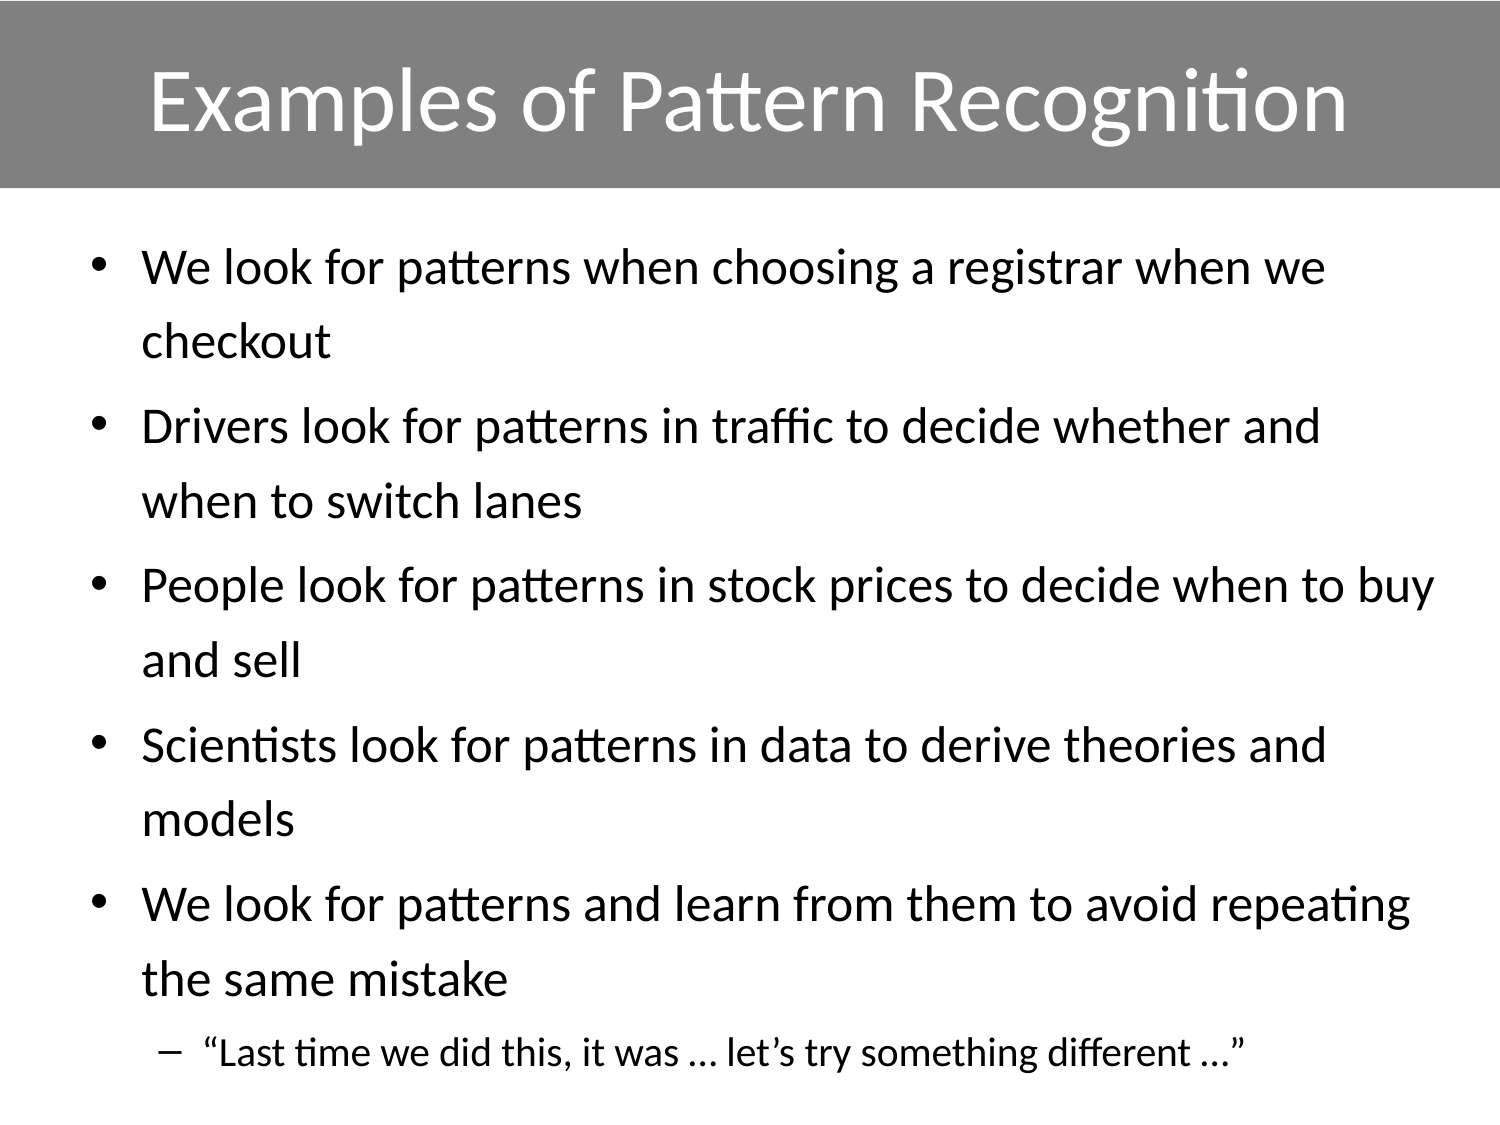

# Examples of Pattern Recognition
We look for patterns when choosing a registrar when we checkout
Drivers look for patterns in traffic to decide whether and when to switch lanes
People look for patterns in stock prices to decide when to buy and sell
Scientists look for patterns in data to derive theories and models
We look for patterns and learn from them to avoid repeating the same mistake
“Last time we did this, it was … let’s try something different …”